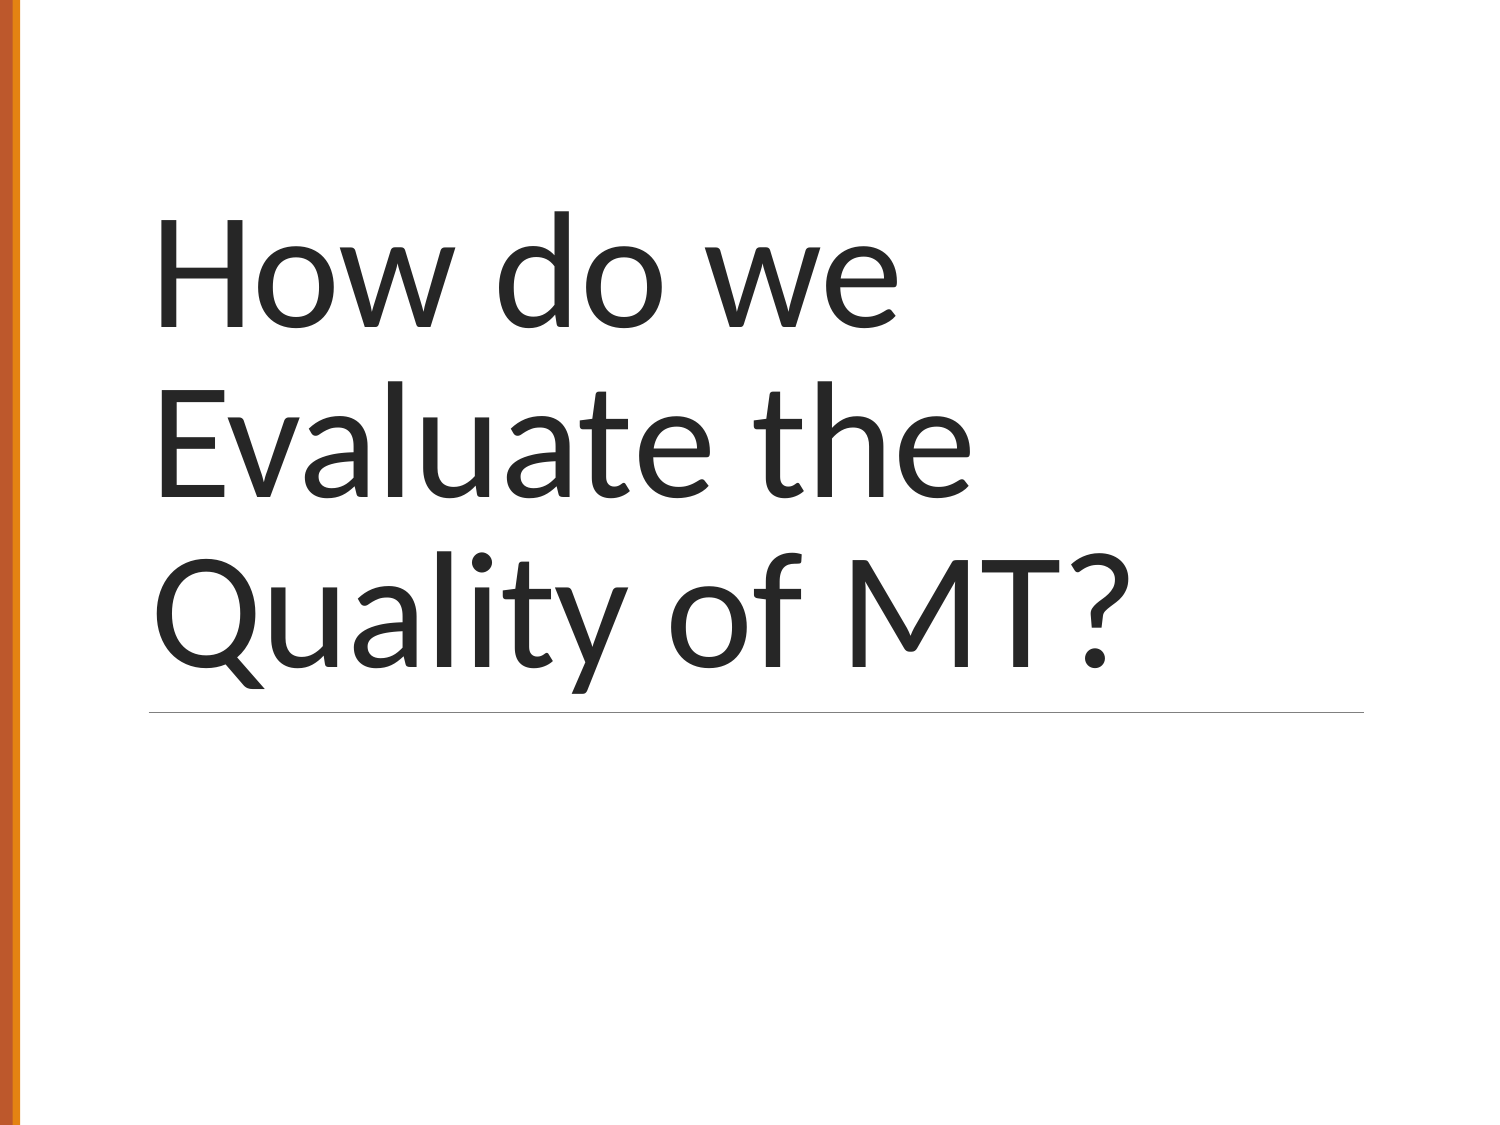

# How do we Evaluate the Quality of MT?